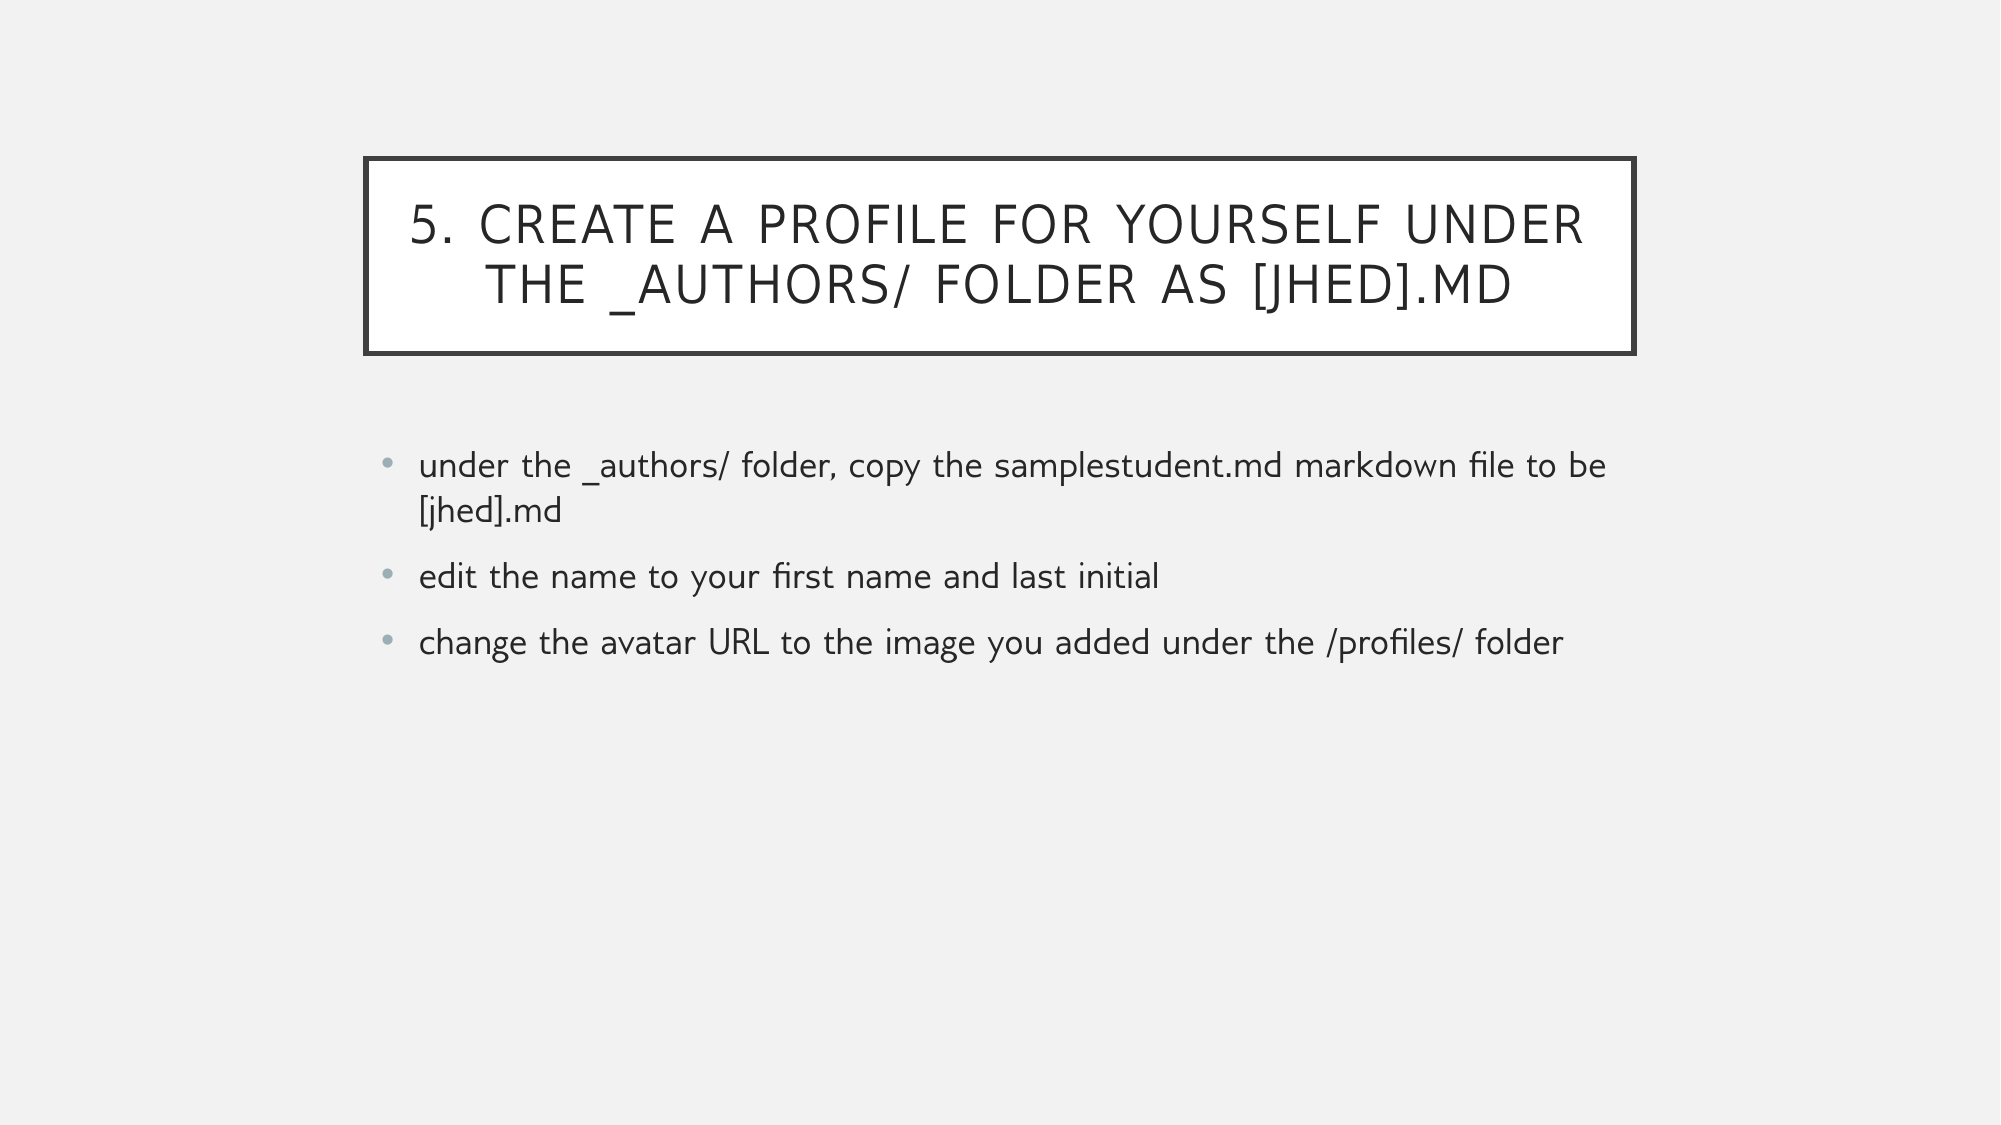

# 5. Create a profile for yourself under the _authors/ folder as [jhed].md
under the _authors/ folder, copy the samplestudent.md markdown file to be [jhed].md
edit the name to your first name and last initial
change the avatar URL to the image you added under the /profiles/ folder